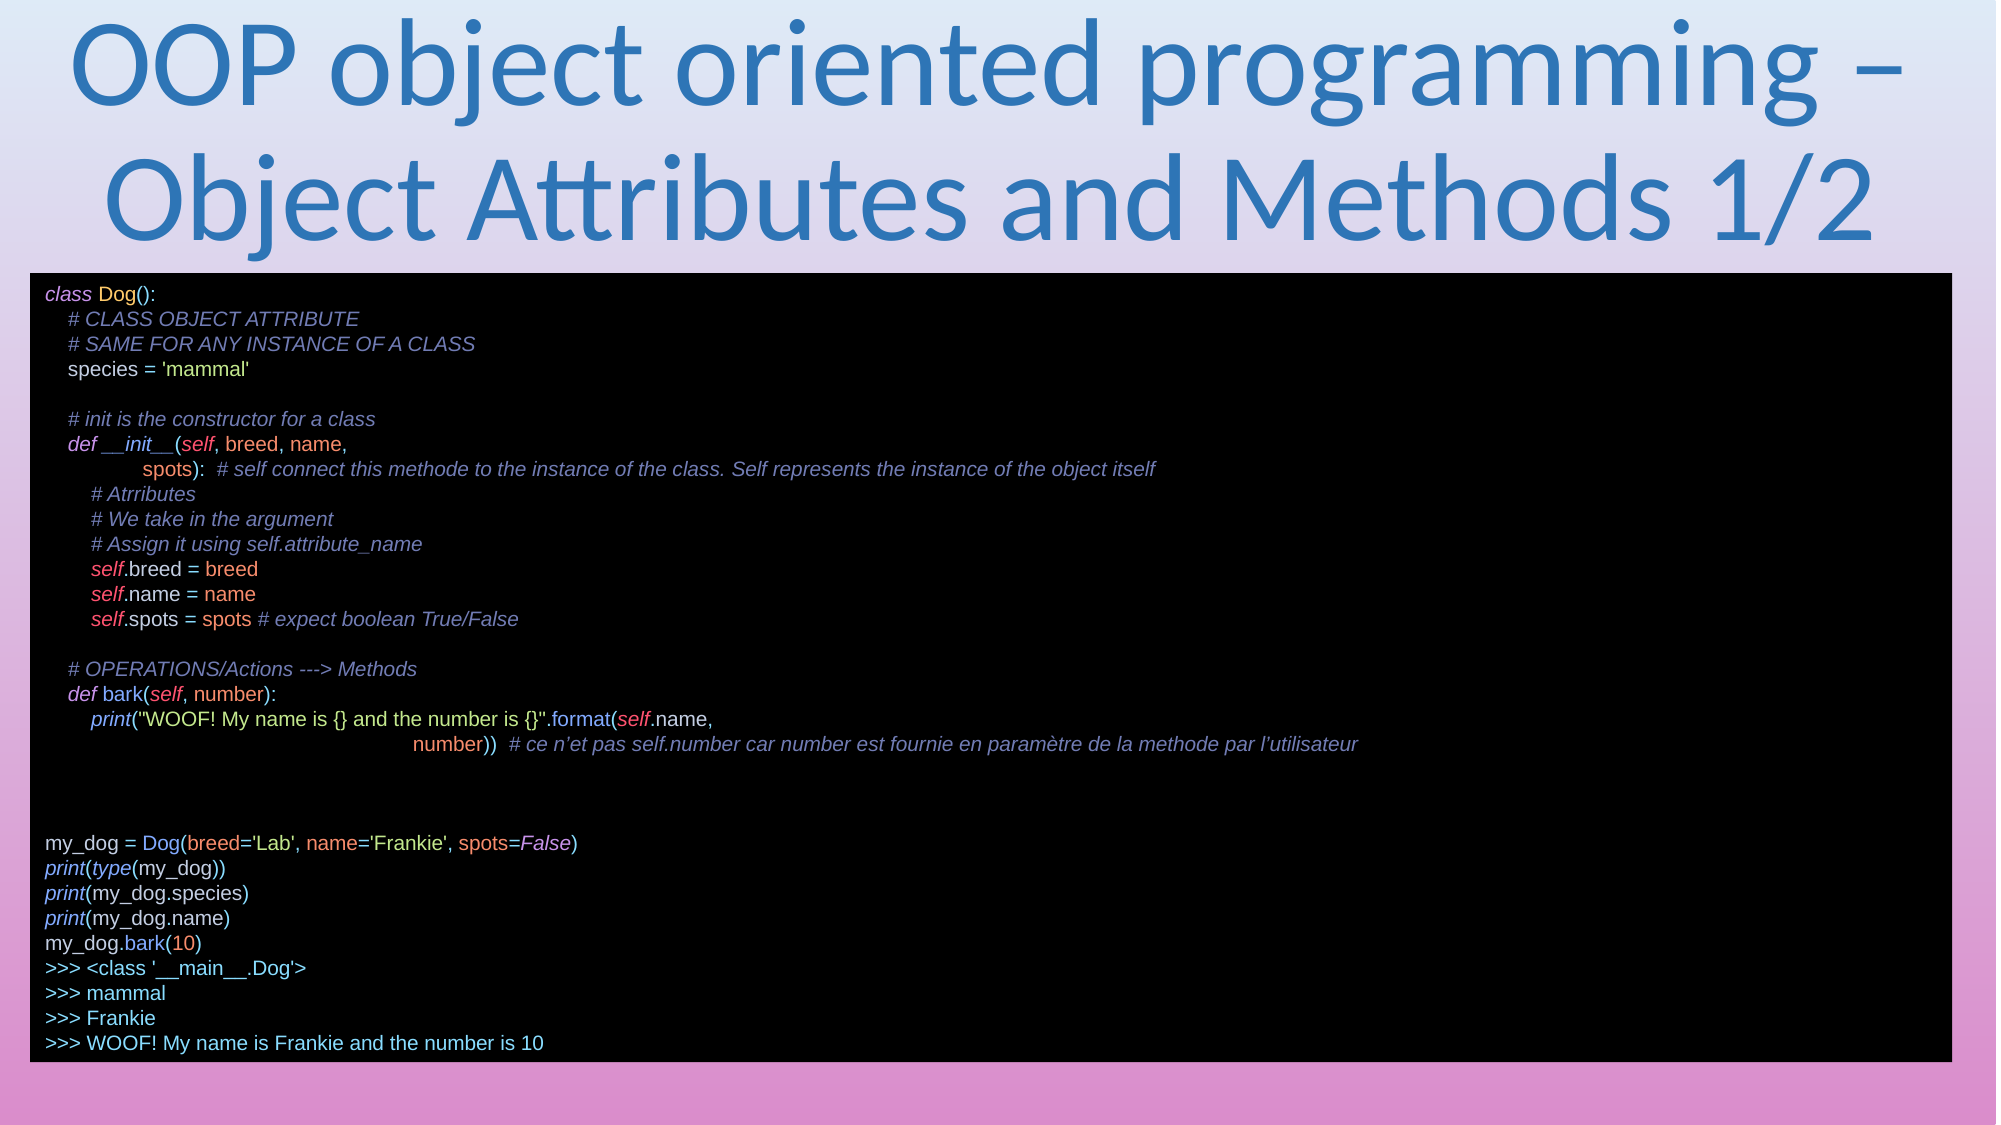

# OOP object oriented programming – Object Attributes and Methods 1/2
class Dog():
    # CLASS OBJECT ATTRIBUTE
    # SAME FOR ANY INSTANCE OF A CLASS
    species = 'mammal'
    # init is the constructor for a class
    def __init__(self, breed, name,
                 spots):  # self connect this methode to the instance of the class. Self represents the instance of the object itself
        # Atrributes
        # We take in the argument
        # Assign it using self.attribute_name
        self.breed = breed
        self.name = name
        self.spots = spots # expect boolean True/False
    # OPERATIONS/Actions ---> Methods
    def bark(self, number):
        print("WOOF! My name is {} and the number is {}".format(self.name,
                                                                number))  # ce n’et pas self.number car number est fournie en paramètre de la methode par l’utilisateur
my_dog = Dog(breed='Lab', name='Frankie', spots=False)
print(type(my_dog))
print(my_dog.species)
print(my_dog.name)
my_dog.bark(10)
>>> <class '__main__.Dog'>
>>> mammal
>>> Frankie
>>> WOOF! My name is Frankie and the number is 10

359